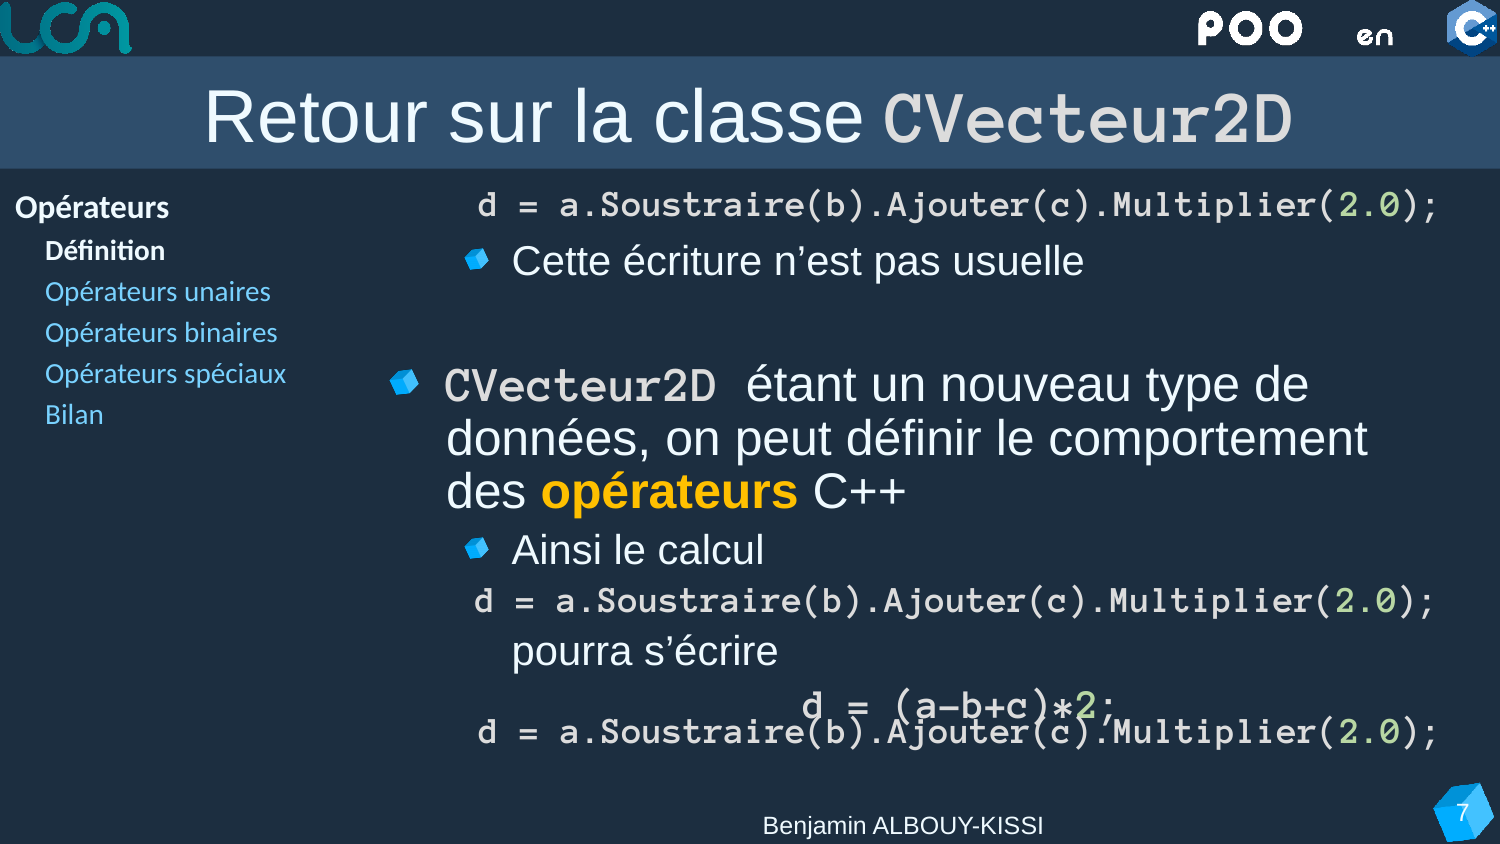

# Retour sur la classe CVecteur2D
d = a.Soustraire(b).Ajouter(c).Multiplier(2.0);
Opérateurs
Définition
Opérateurs unaires
Opérateurs binaires
Opérateurs spéciaux
Bilan

Cette écriture n’est pas usuelle

CVecteur2D étant un nouveau type de données, on peut définir le comportement des opérateurs C++
Ainsi le calcul
d = a.Soustraire(b).Ajouter(c).Multiplier(2.0);
	pourra s’écrire
d = (a–b+c)*2;
d = a.Soustraire(b).Ajouter(c).Multiplier(2.0);
7
Benjamin ALBOUY-KISSI